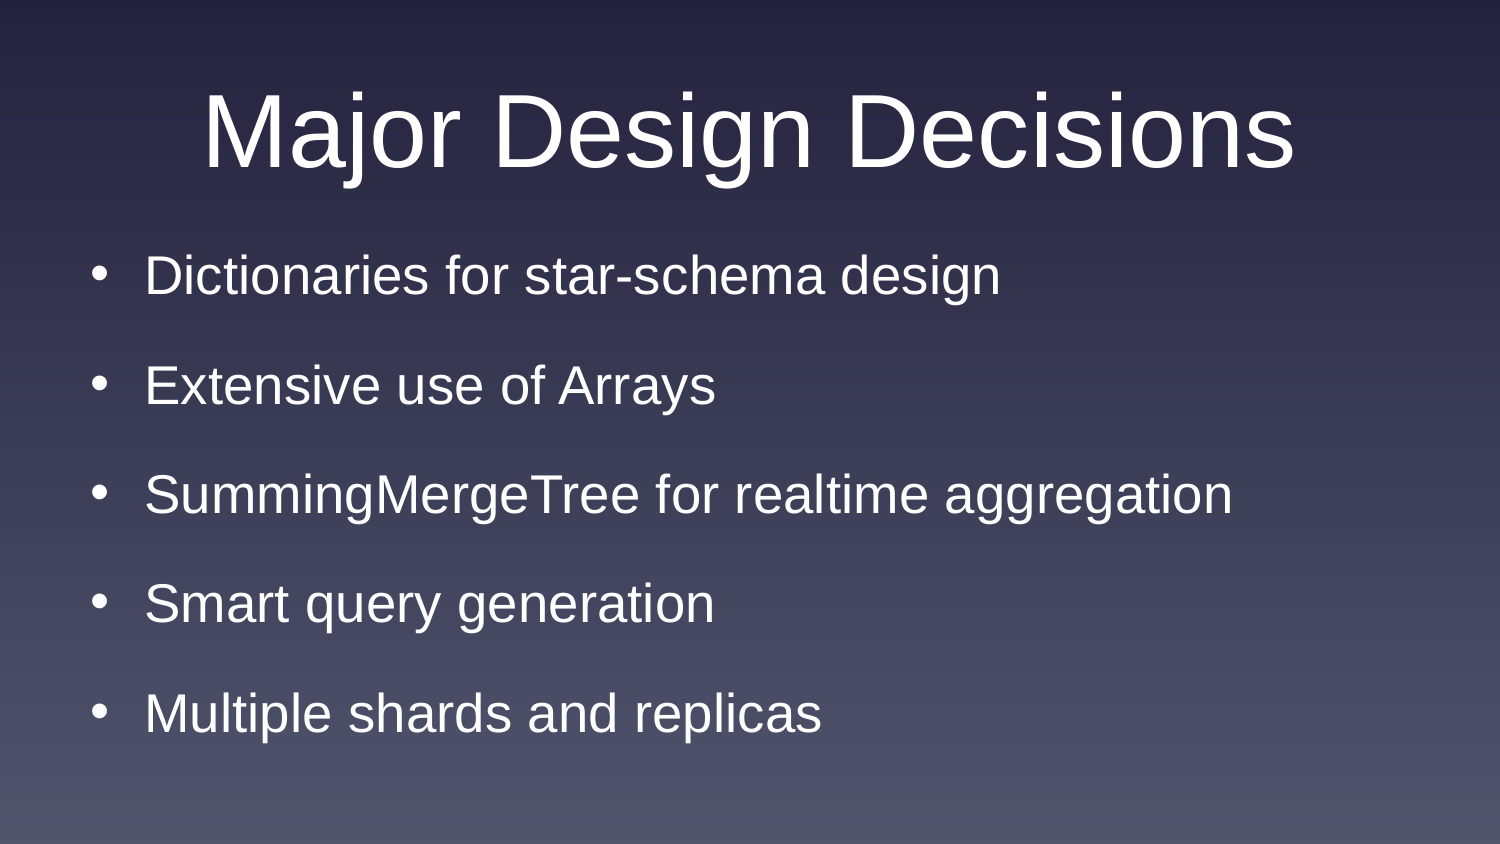

# Major Design Decisions
Dictionaries for star-schema design
Extensive use of Arrays
SummingMergeTree for realtime aggregation
Smart query generation
Multiple shards and replicas